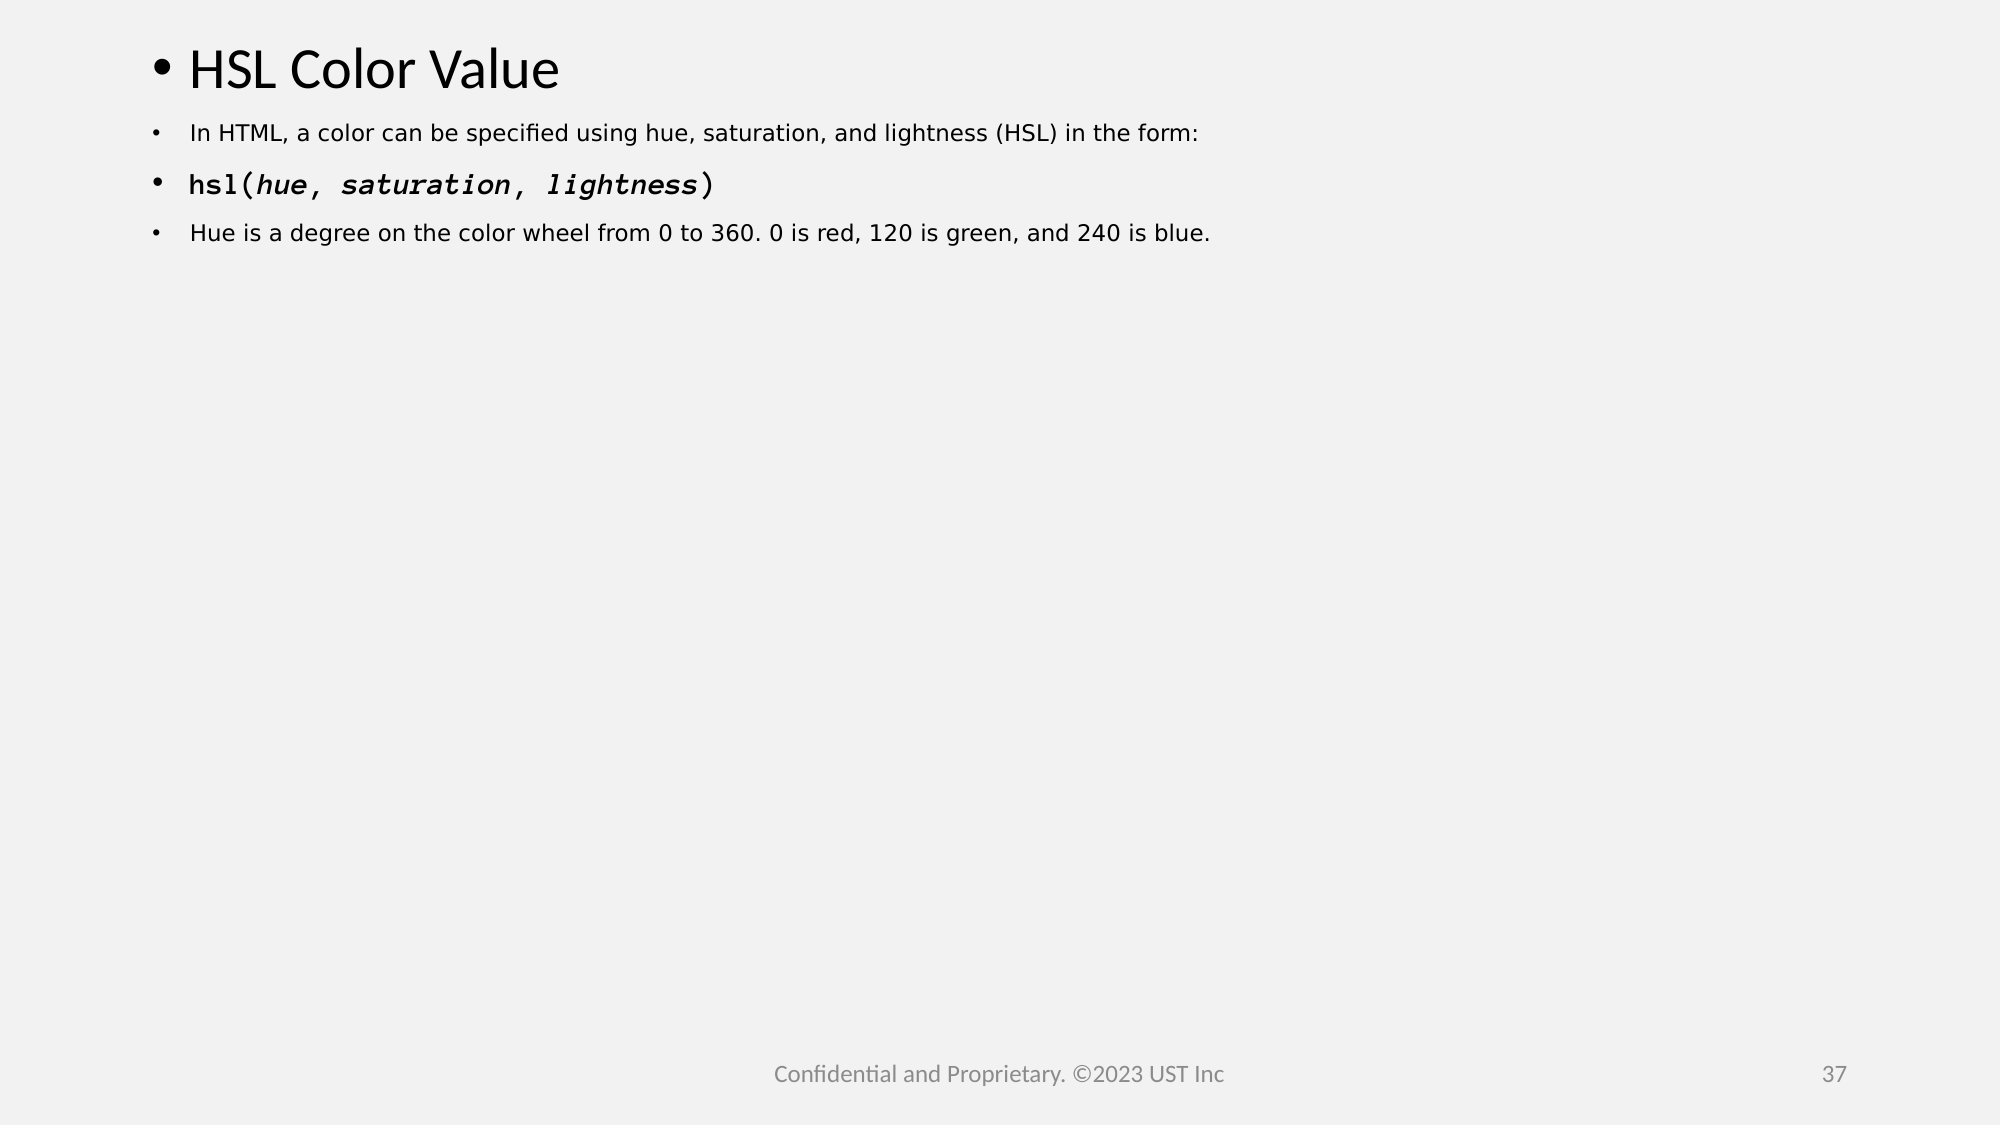

HSL Color Value
In HTML, a color can be specified using hue, saturation, and lightness (HSL) in the form:
hsl(hue, saturation, lightness)
Hue is a degree on the color wheel from 0 to 360. 0 is red, 120 is green, and 240 is blue.

Confidential and Proprietary. ©2023 UST Inc
37